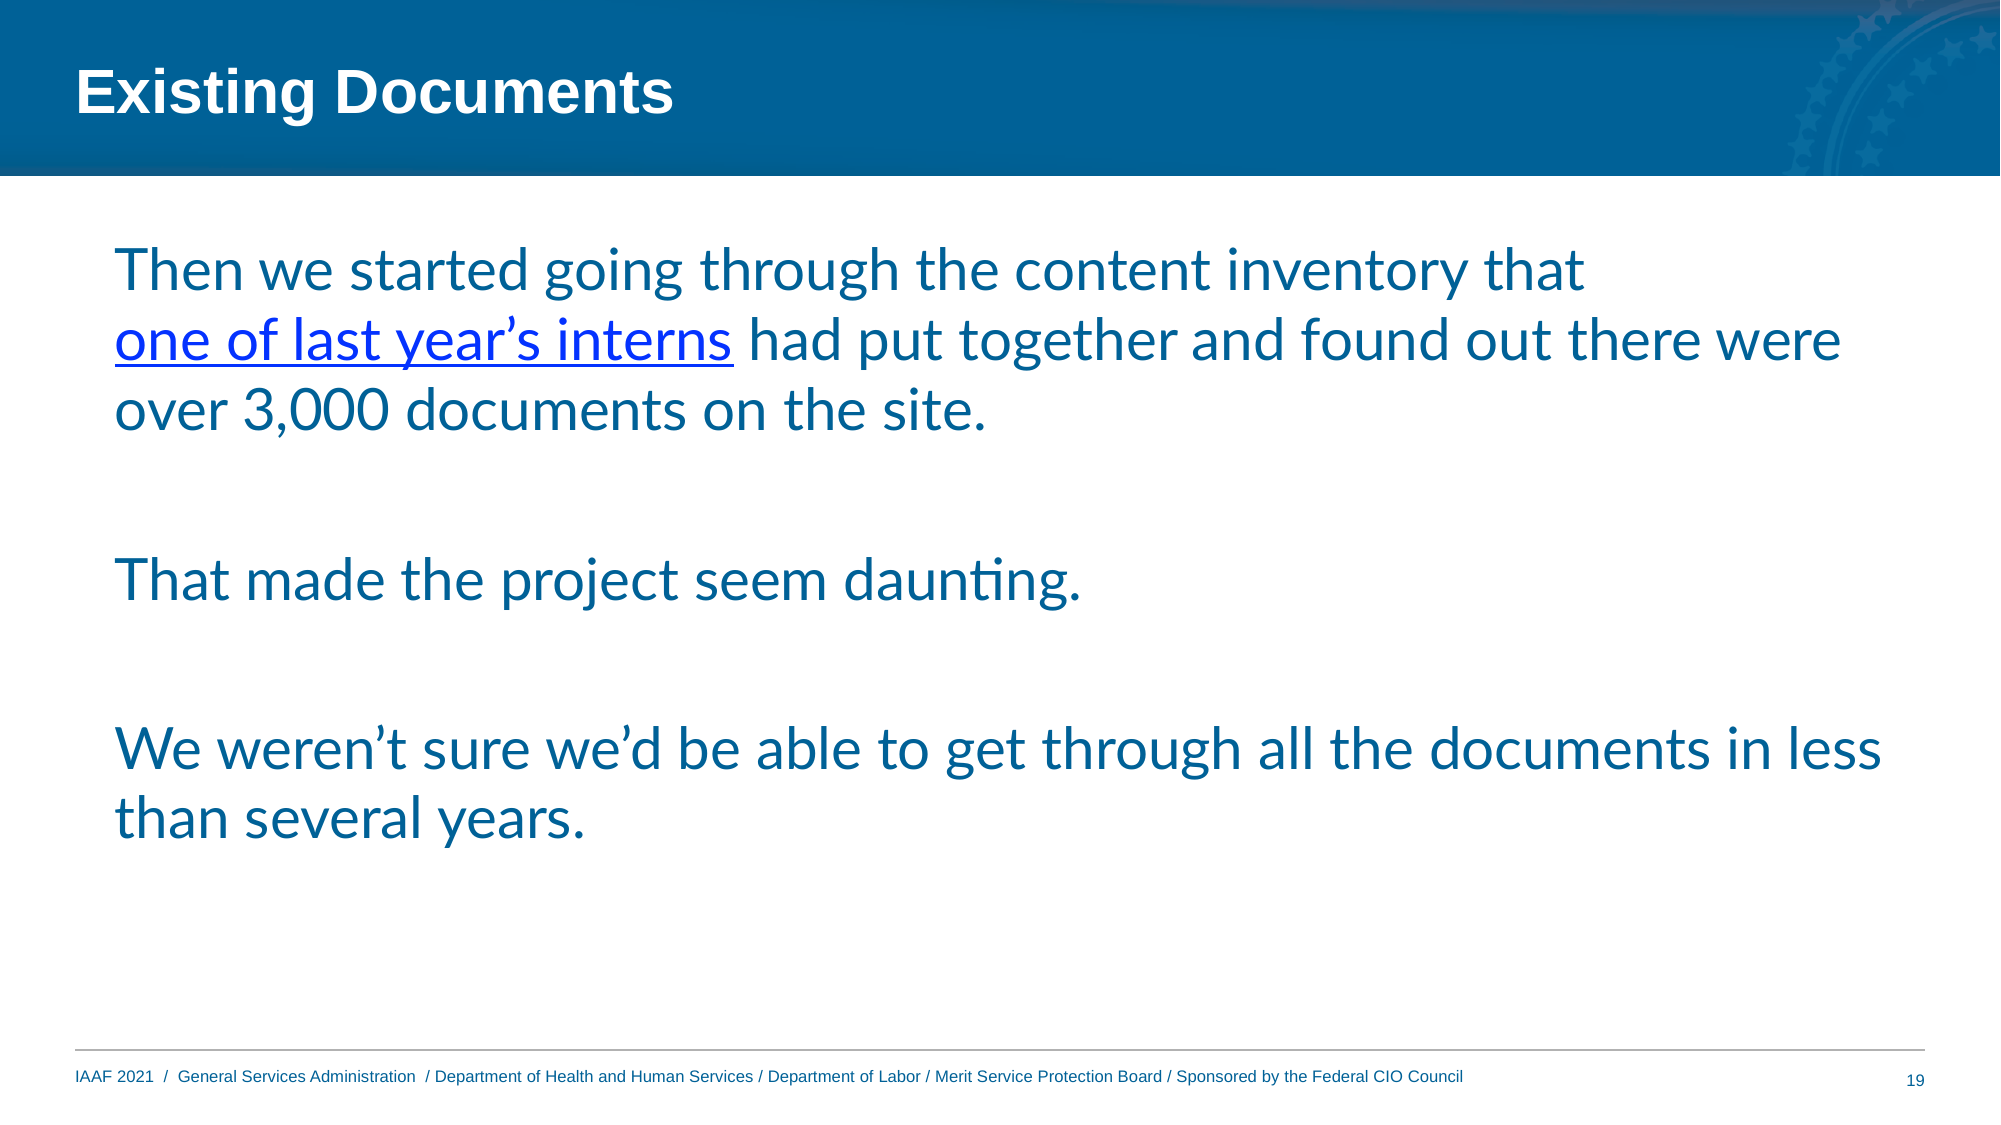

# Existing Documents
Then we started going through the content inventory that one of last year’s interns had put together and found out there were over 3,000 documents on the site.

That made the project seem daunting.

We weren’t sure we’d be able to get through all the documents in less than several years.
19